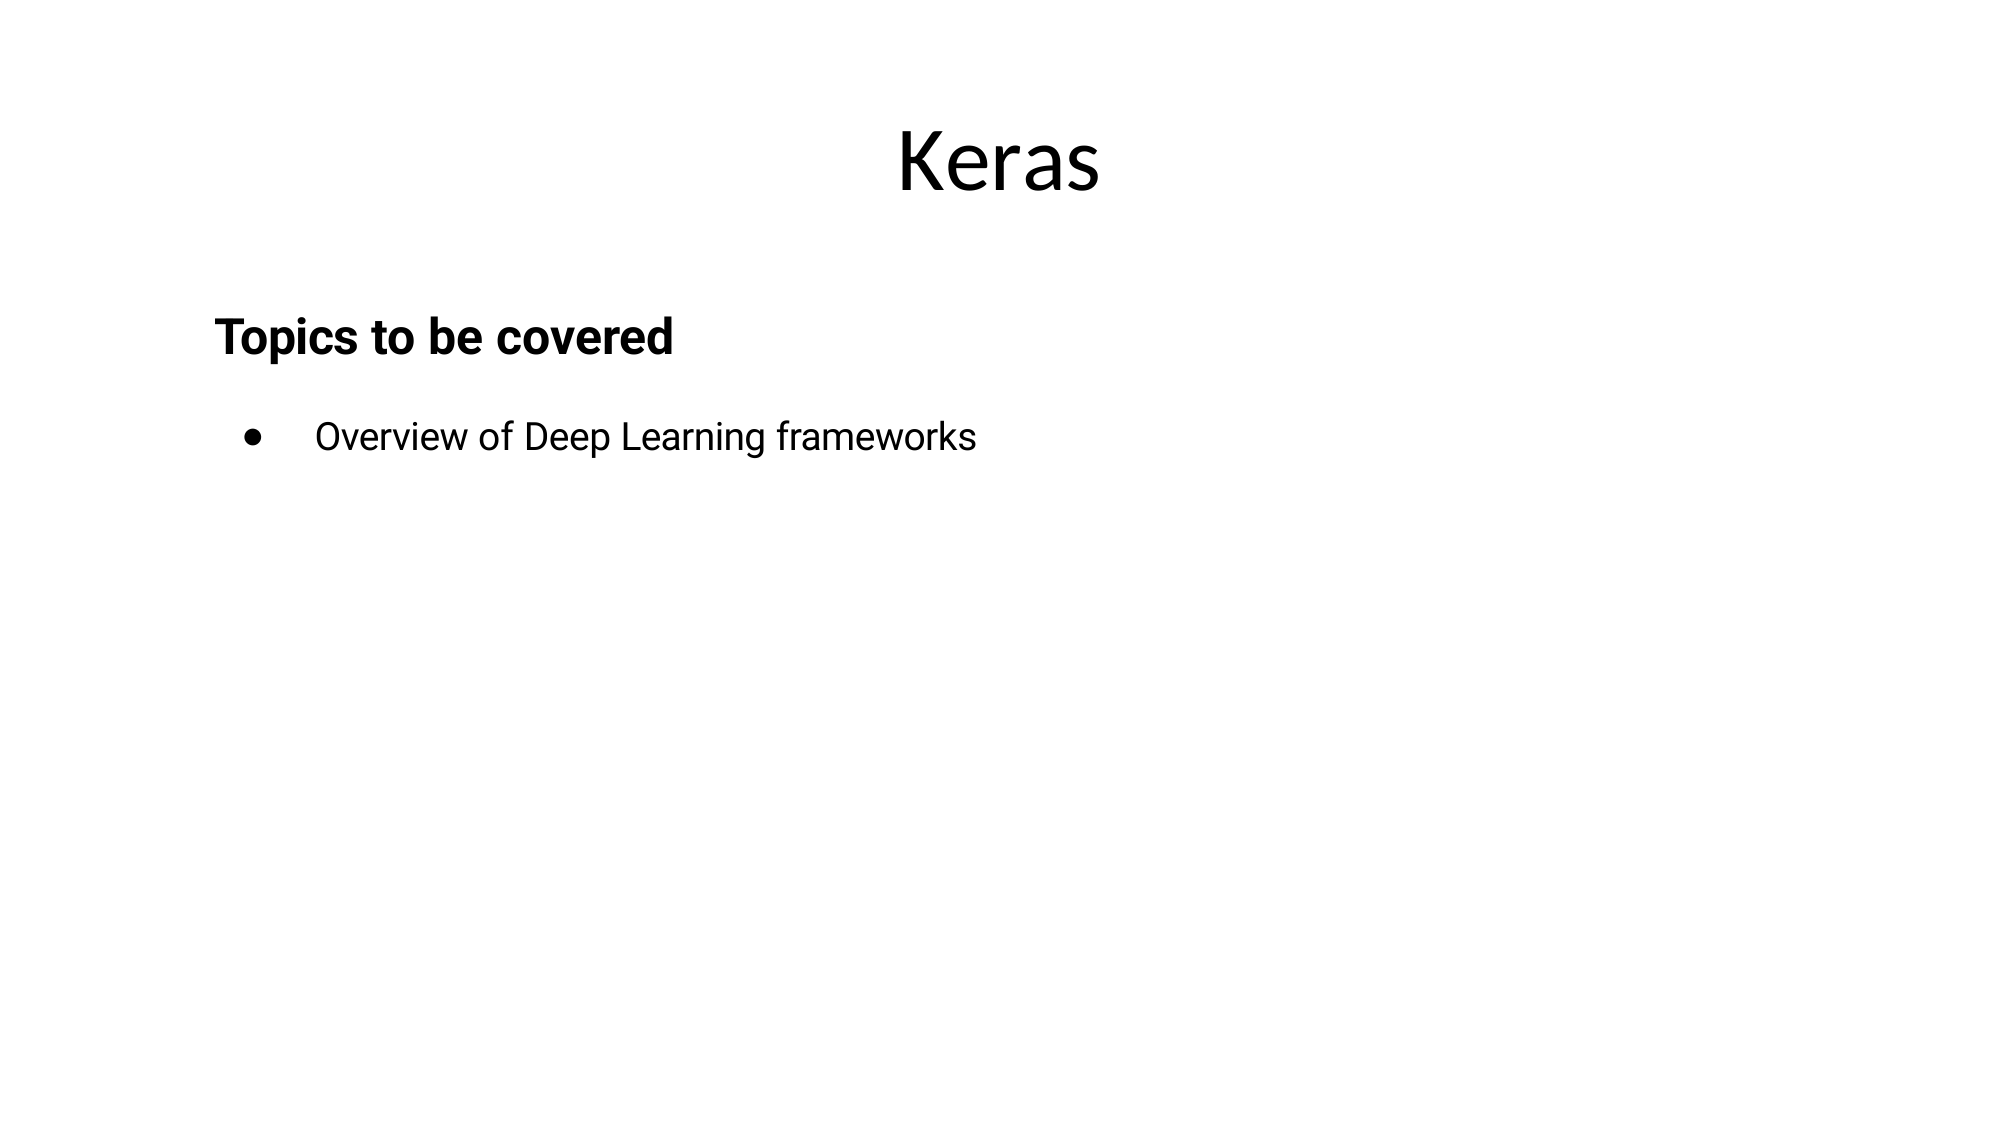

# Keras
Topics to be covered
Overview of Deep Learning frameworks